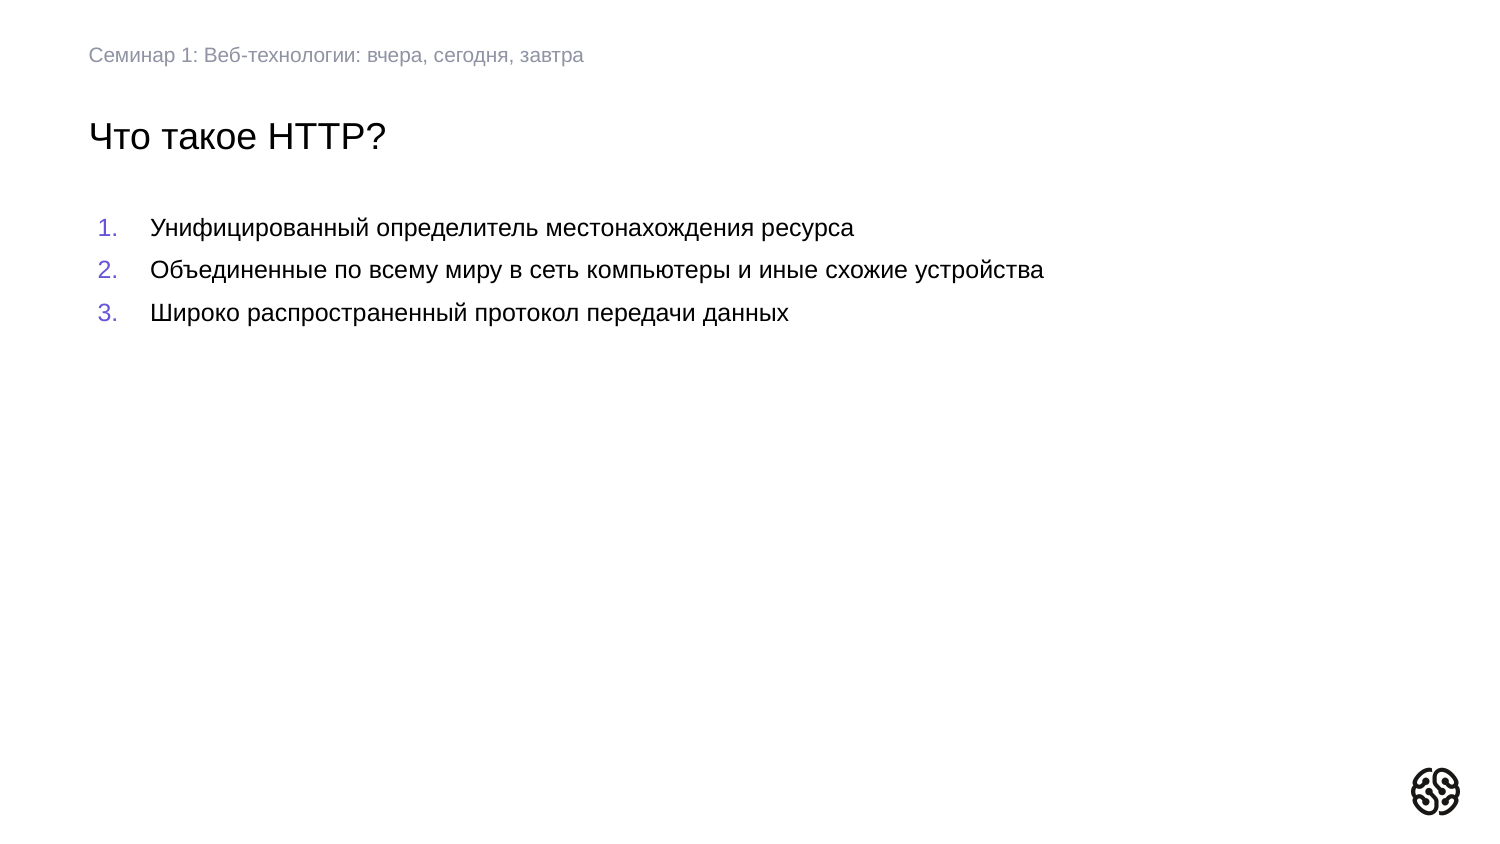

Семинар 1: Веб-технологии: вчера, сегодня, завтра
# Что такое HTTP?
Унифицированный определитель местонахождения ресурса
Объединенные по всему миру в сеть компьютеры и иные схожие устройства
Широко распространенный протокол передачи данных